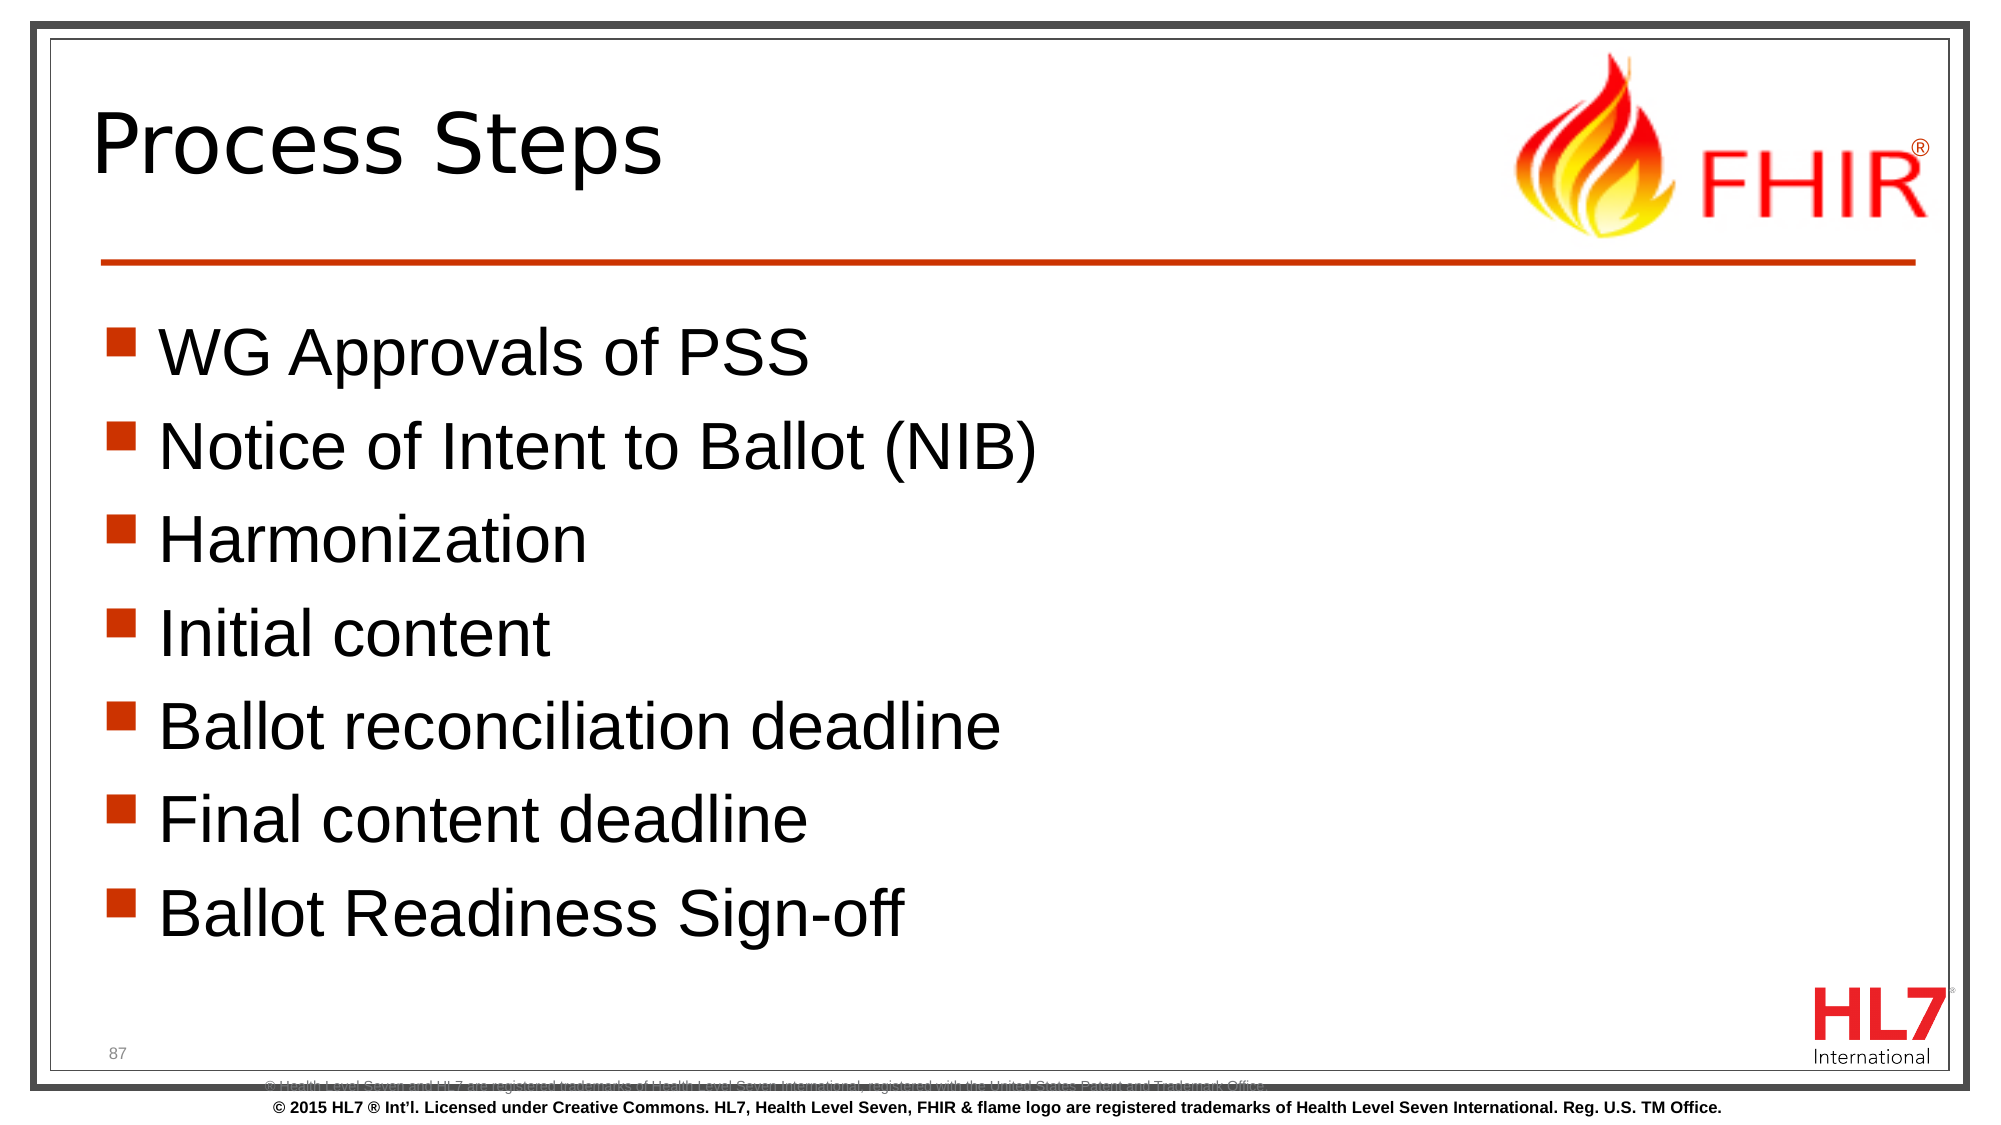

# Process Steps
WG Approvals of PSS
Notice of Intent to Ballot (NIB)
Harmonization
Initial content
Ballot reconciliation deadline
Final content deadline
Ballot Readiness Sign-off
87
® Health Level Seven and HL7 are registered trademarks of Health Level Seven International, registered with the United States Patent and Trademark Office.